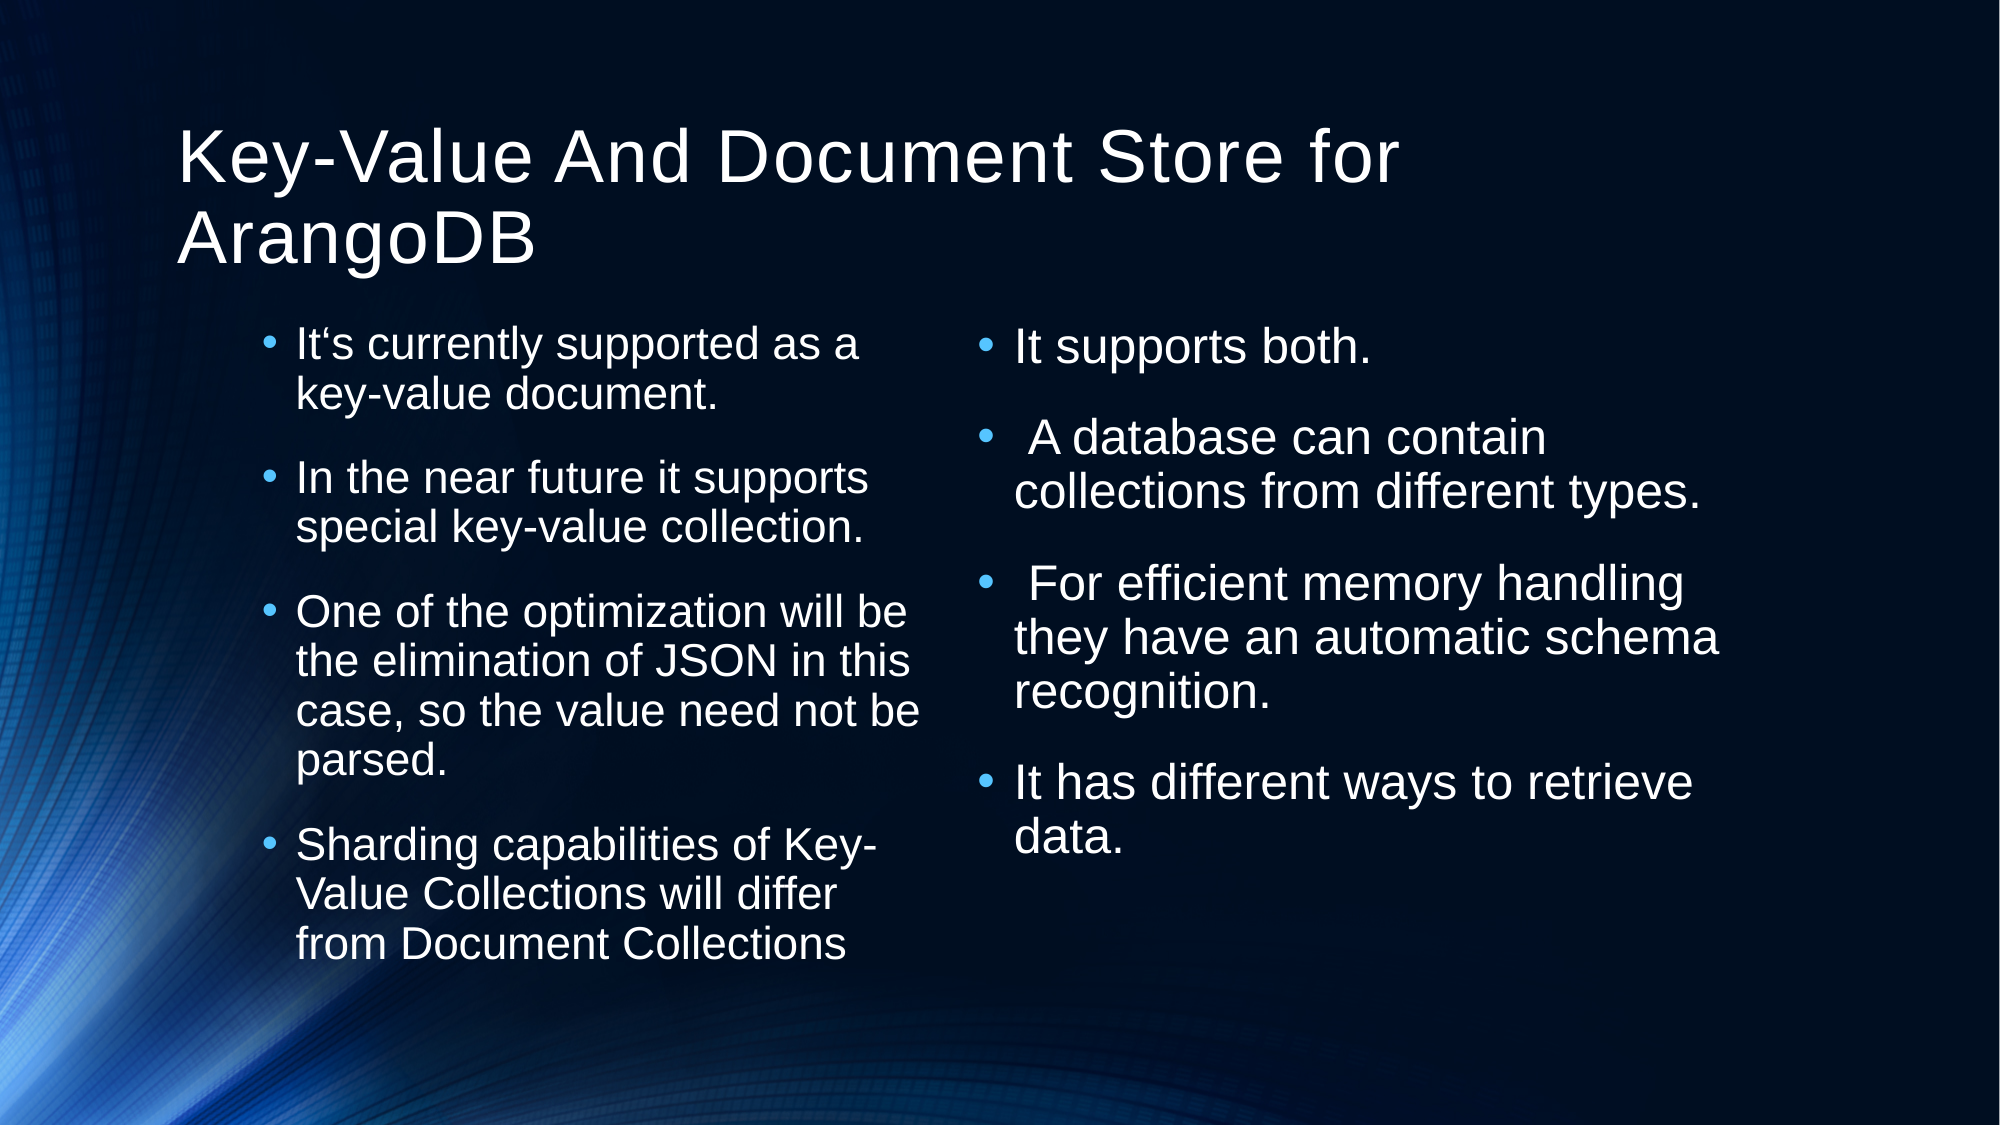

# Key-Value And Document Store for ArangoDB
It‘s currently supported as a key-value document.
In the near future it supports special key-value collection.
One of the optimization will be the elimination of JSON in this case, so the value need not be parsed.
Sharding capabilities of Key-Value Collections will differ from Document Collections

It supports both.
 A database can contain collections from different types.
 For efficient memory handling they have an automatic schema recognition.
It has different ways to retrieve data.